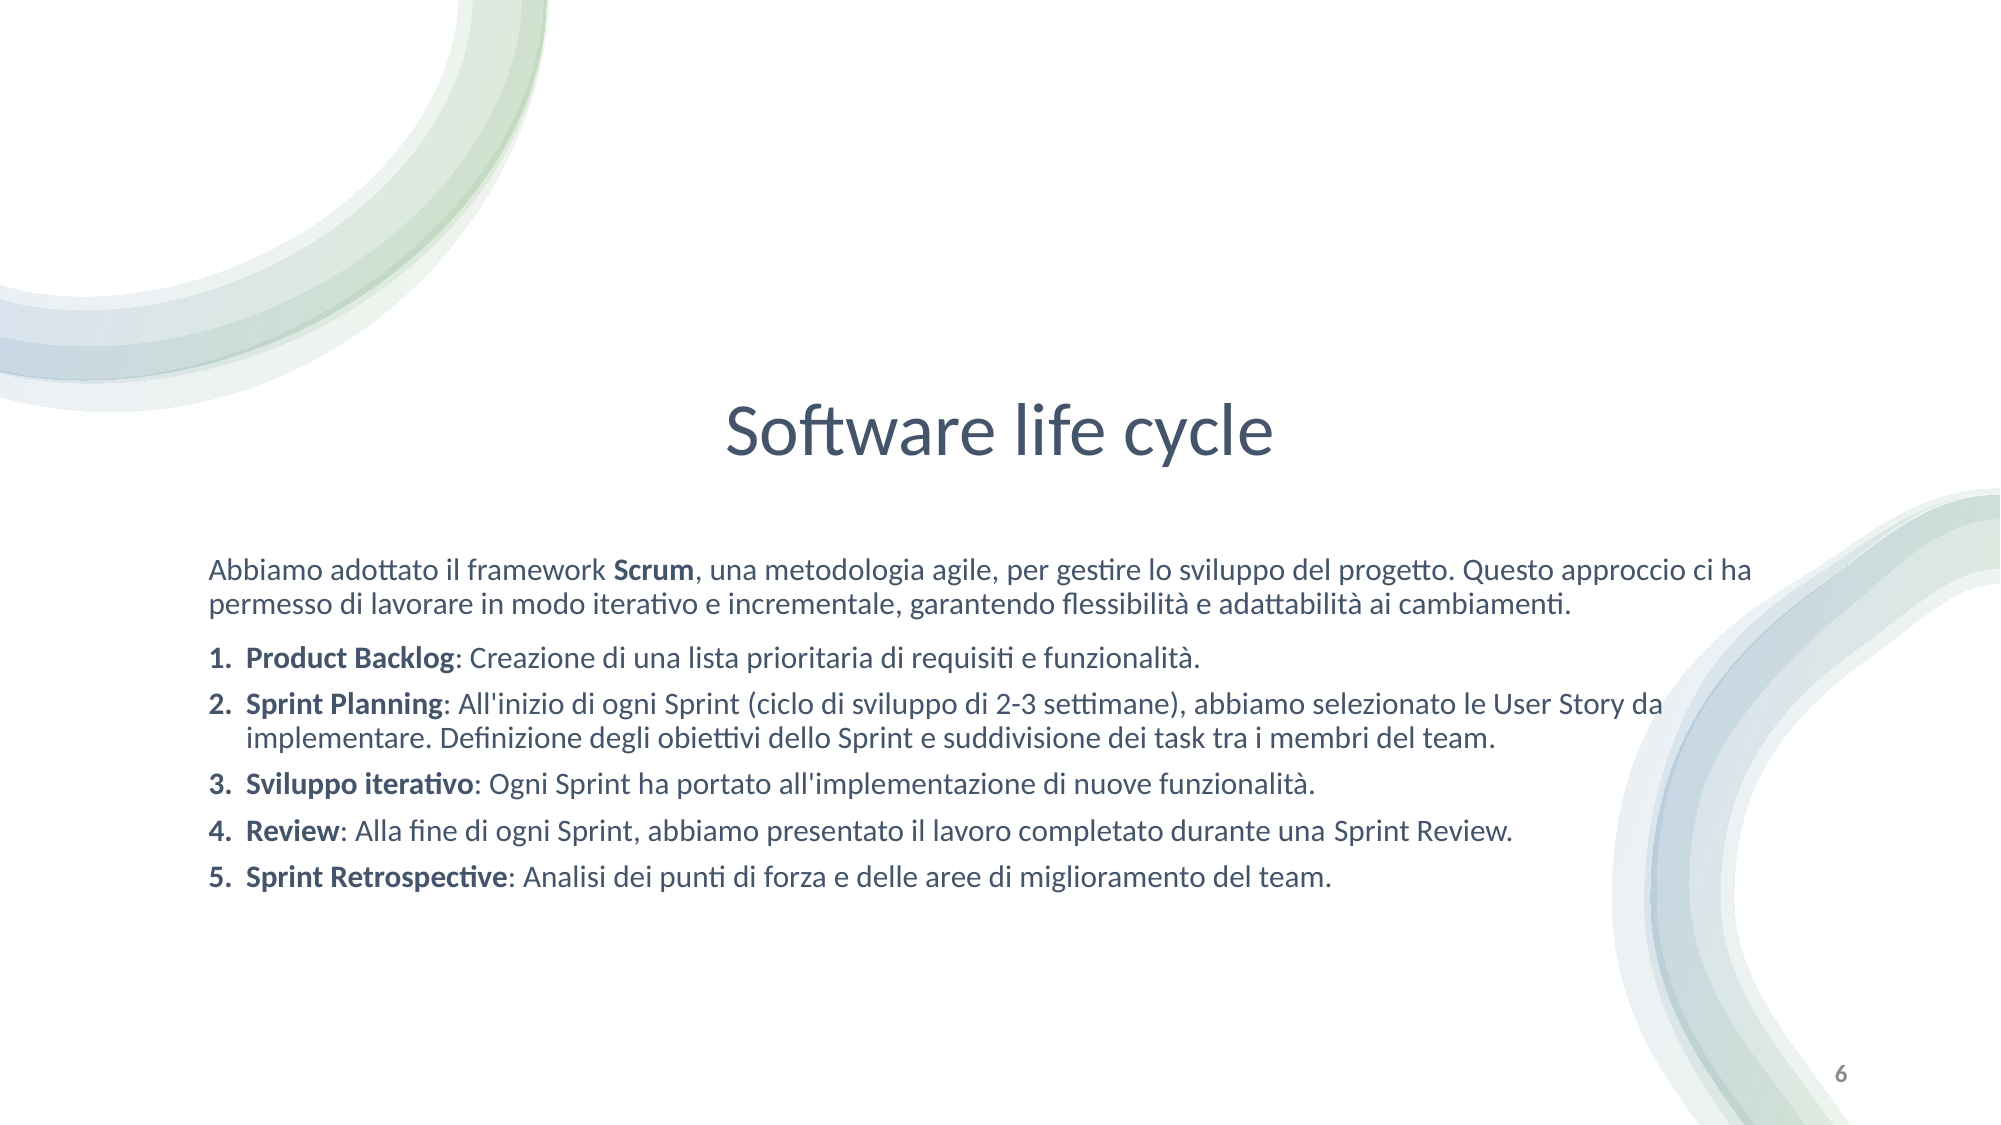

# Software life cycle
Abbiamo adottato il framework Scrum, una metodologia agile, per gestire lo sviluppo del progetto. Questo approccio ci ha permesso di lavorare in modo iterativo e incrementale, garantendo flessibilità e adattabilità ai cambiamenti.
Product Backlog: Creazione di una lista prioritaria di requisiti e funzionalità.
Sprint Planning: All'inizio di ogni Sprint (ciclo di sviluppo di 2-3 settimane), abbiamo selezionato le User Story da implementare. Definizione degli obiettivi dello Sprint e suddivisione dei task tra i membri del team.
Sviluppo iterativo: Ogni Sprint ha portato all'implementazione di nuove funzionalità.
Review: Alla fine di ogni Sprint, abbiamo presentato il lavoro completato durante una Sprint Review.
Sprint Retrospective: Analisi dei punti di forza e delle aree di miglioramento del team.

6